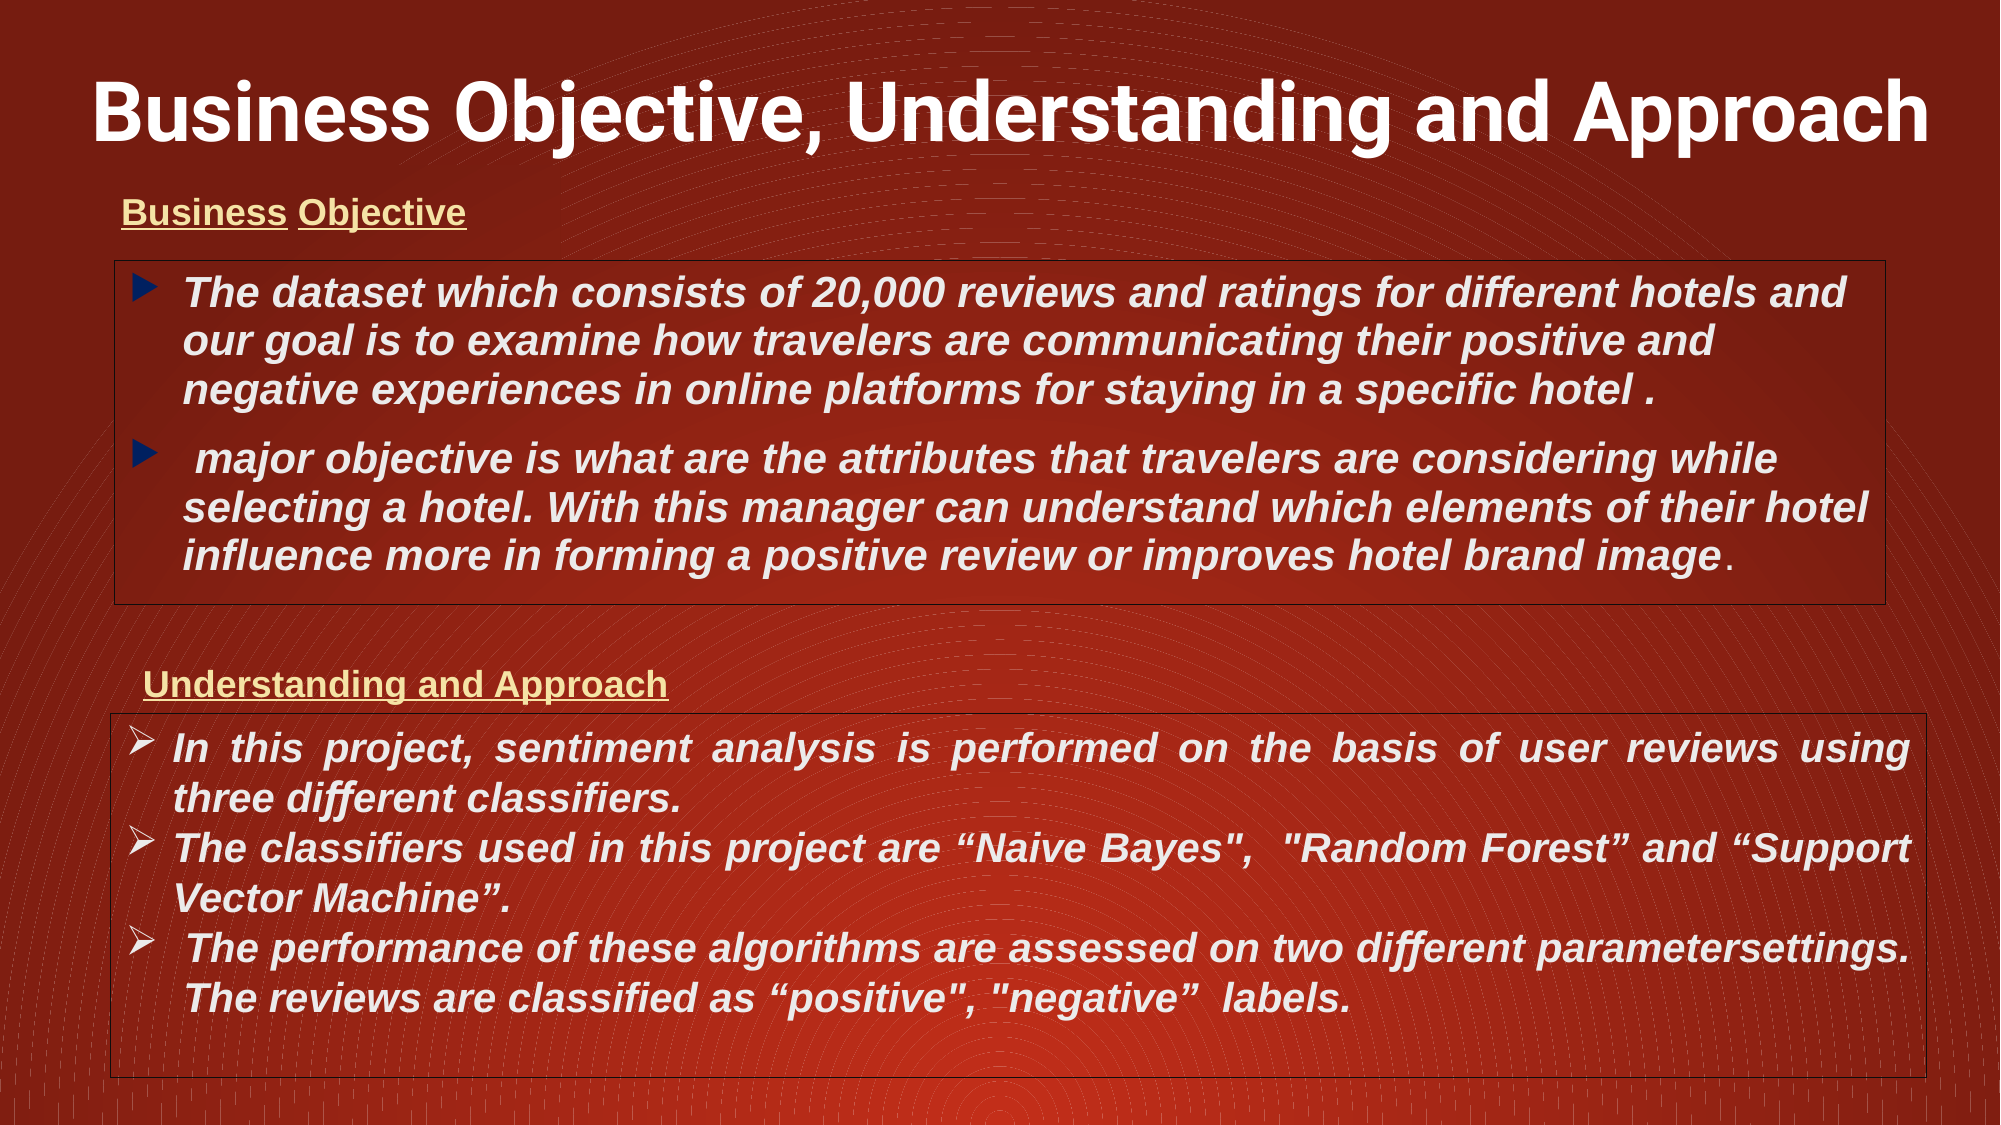

Business Objective, Understanding and Approach

# Business Objective
The dataset which consists of 20,000 reviews and ratings for different hotels and our goal is to examine how travelers are communicating their positive and negative experiences in online platforms for staying in a specific hotel .
 major objective is what are the attributes that travelers are considering while selecting a hotel. With this manager can understand which elements of their hotel influence more in forming a positive review or improves hotel brand image.

Understanding and Approach

In this project, sentiment analysis is performed on the basis of user reviews using three diﬀerent classiﬁers.
The classiﬁers used in this project are “Naive Bayes",  "Random Forest” and “Support Vector Machine”.
 The performance of these algorithms are assessed on two diﬀerent parametersettings.
     The reviews are classiﬁed as “positive", "negative”  labels.